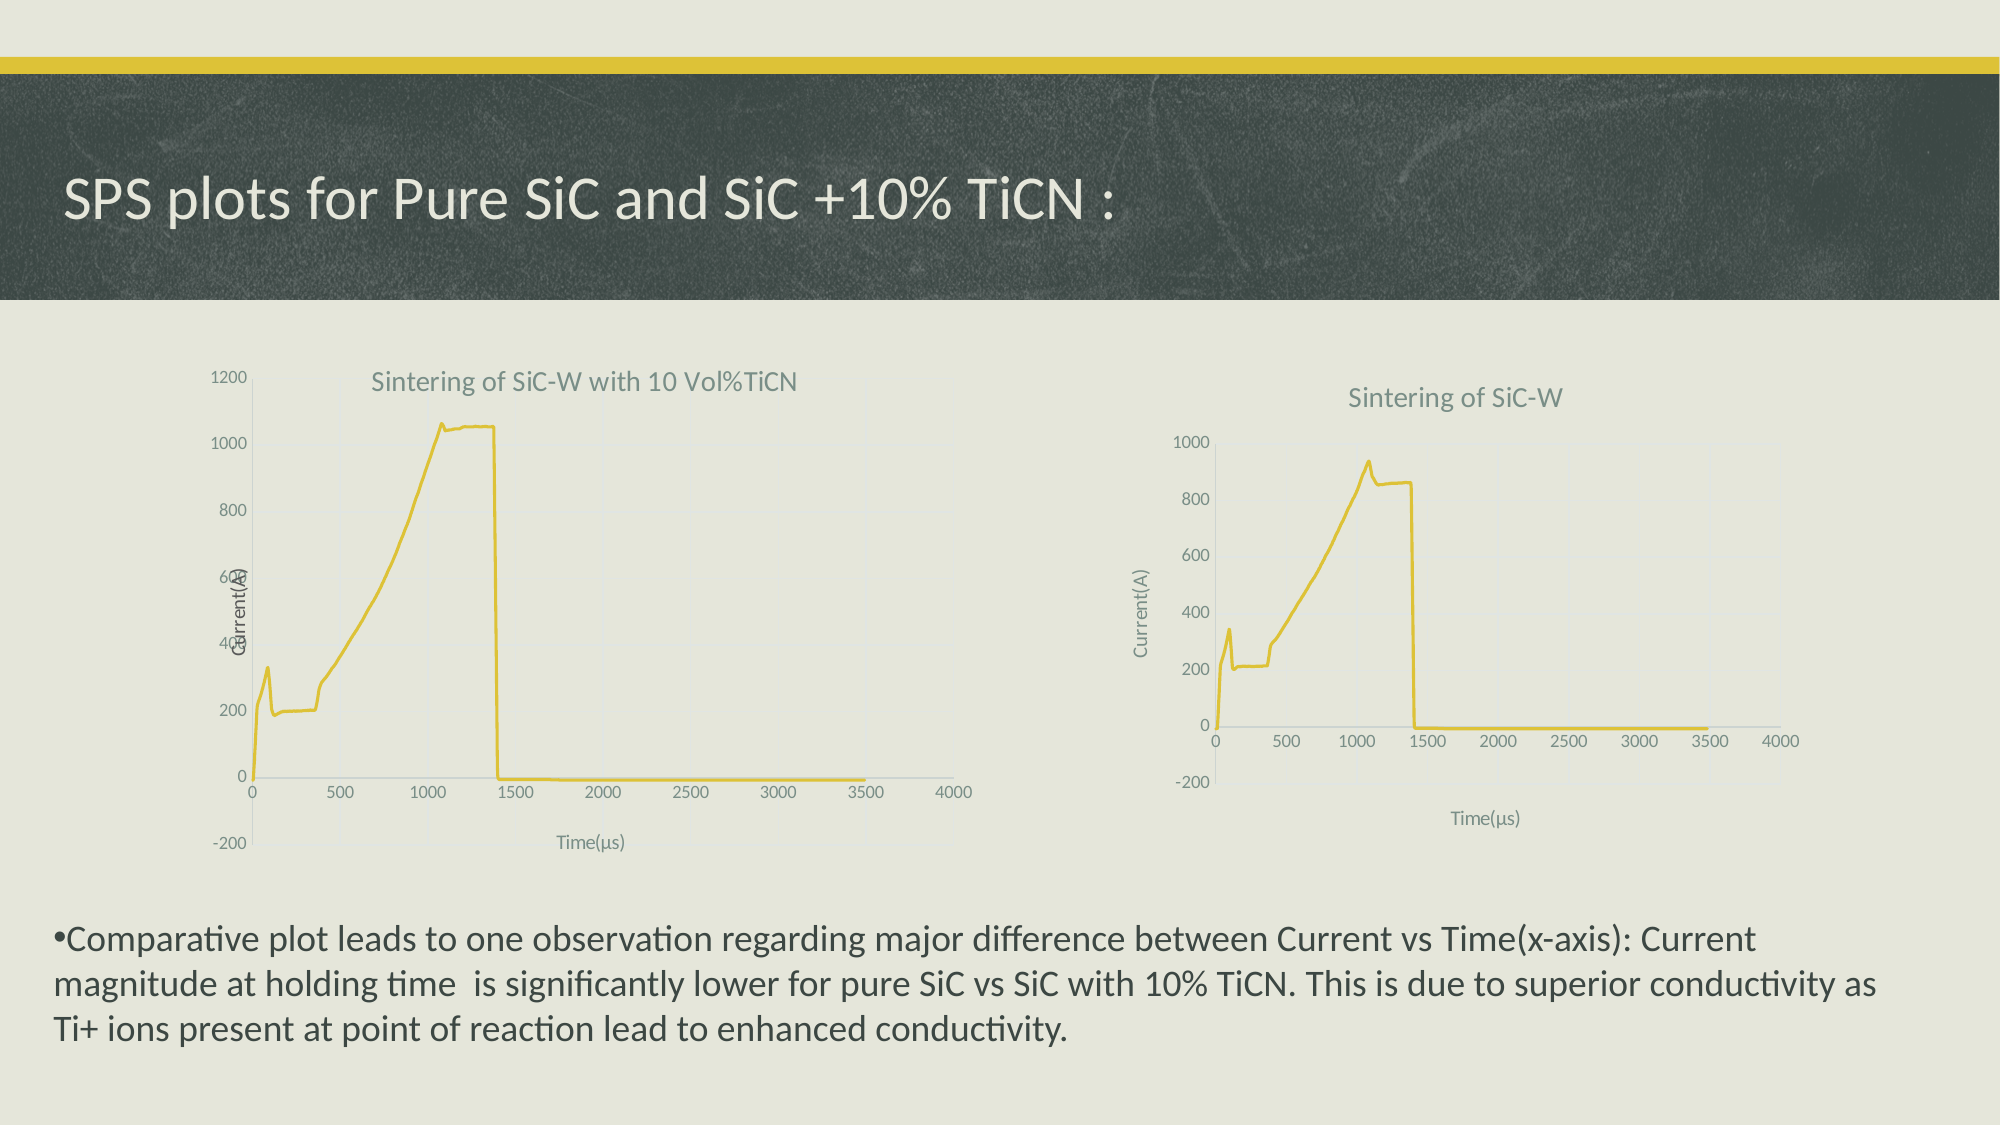

# SPS plots for Pure SiC and SiC +10% TiCN :

### Chart: Sintering of SiC-W with 10 Vol%TiCN

| Category |  |
|---|---|

### Chart: Sintering of SiC-W

| Category |  |
|---|---|
Comparative plot leads to one observation regarding major difference between Current vs Time(x-axis): Current magnitude at holding time  is significantly lower for pure SiC vs SiC with 10% TiCN. This is due to superior conductivity as Ti+ ions present at point of reaction lead to enhanced conductivity.